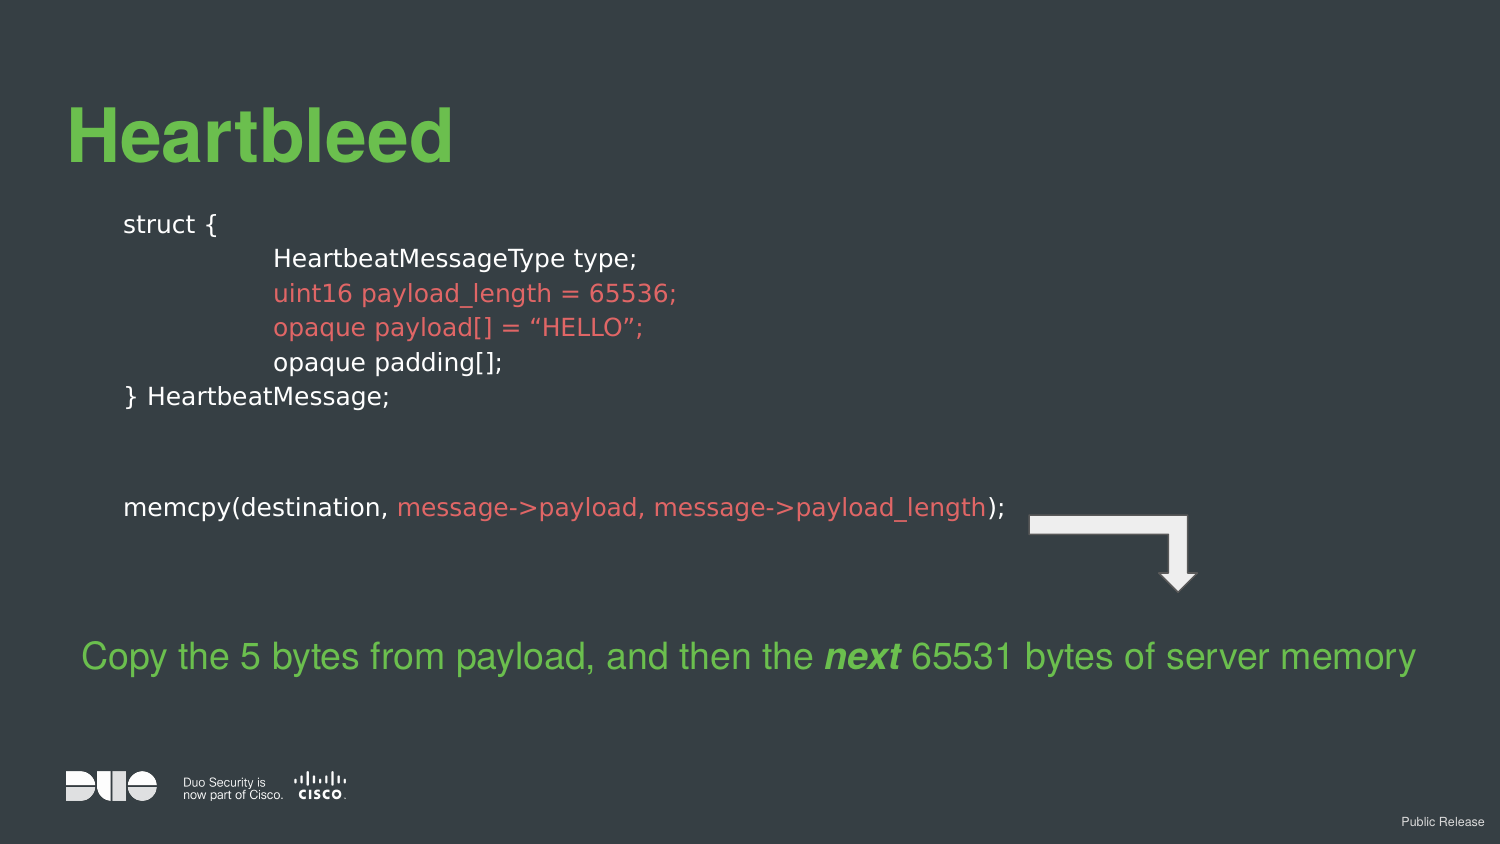

# Heartbleed
struct {
	HeartbeatMessageType type;
	uint16 payload_length = 65536;
	opaque payload[] = “HELLO”;
	opaque padding[];
} HeartbeatMessage;

memcpy(destination, message->payload, message->payload_length);

Copy the 5 bytes from payload, and then the next 65531 bytes of server memory